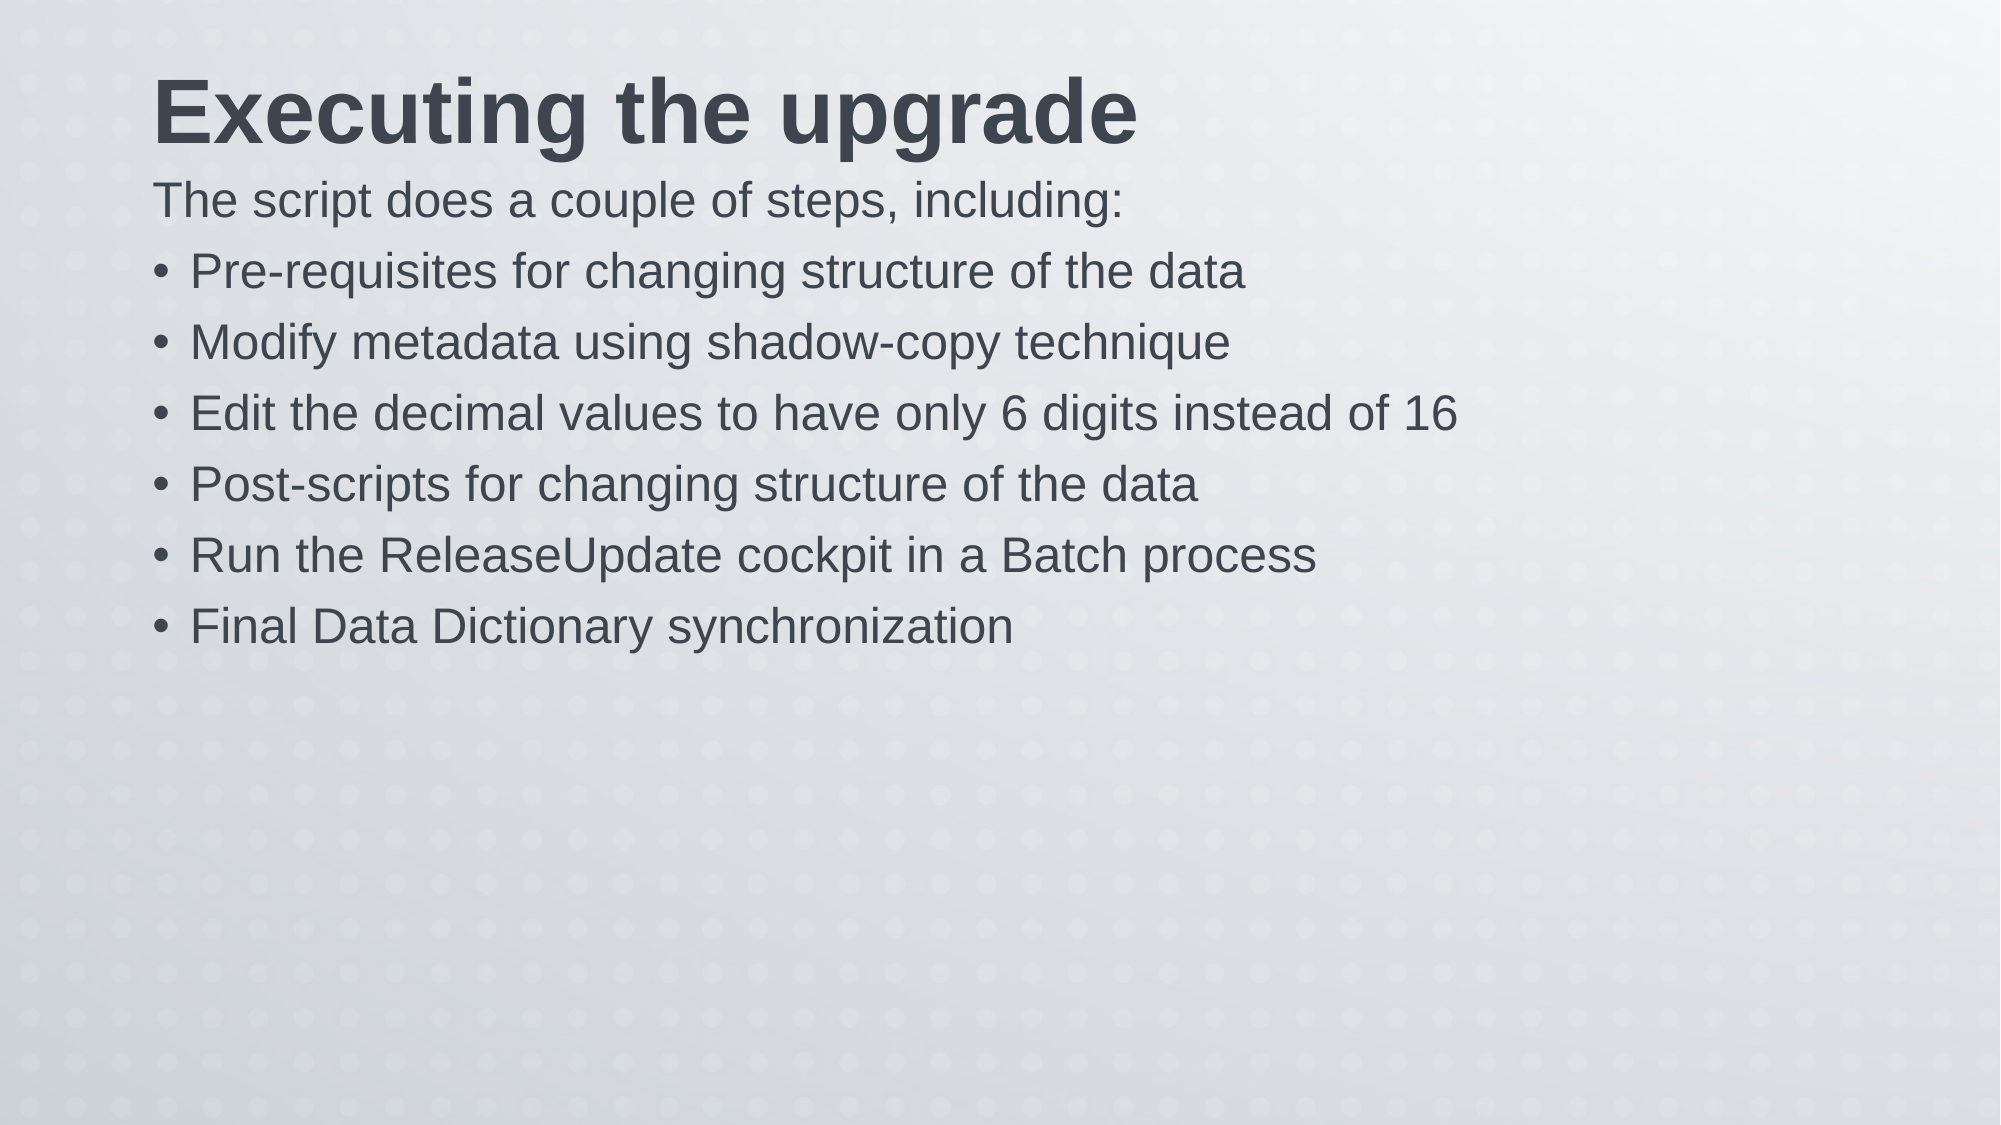

# Executing the upgrade
The script does a couple of steps, including:
Pre-requisites for changing structure of the data
Modify metadata using shadow-copy technique
Edit the decimal values to have only 6 digits instead of 16
Post-scripts for changing structure of the data
Run the ReleaseUpdate cockpit in a Batch process
Final Data Dictionary synchronization